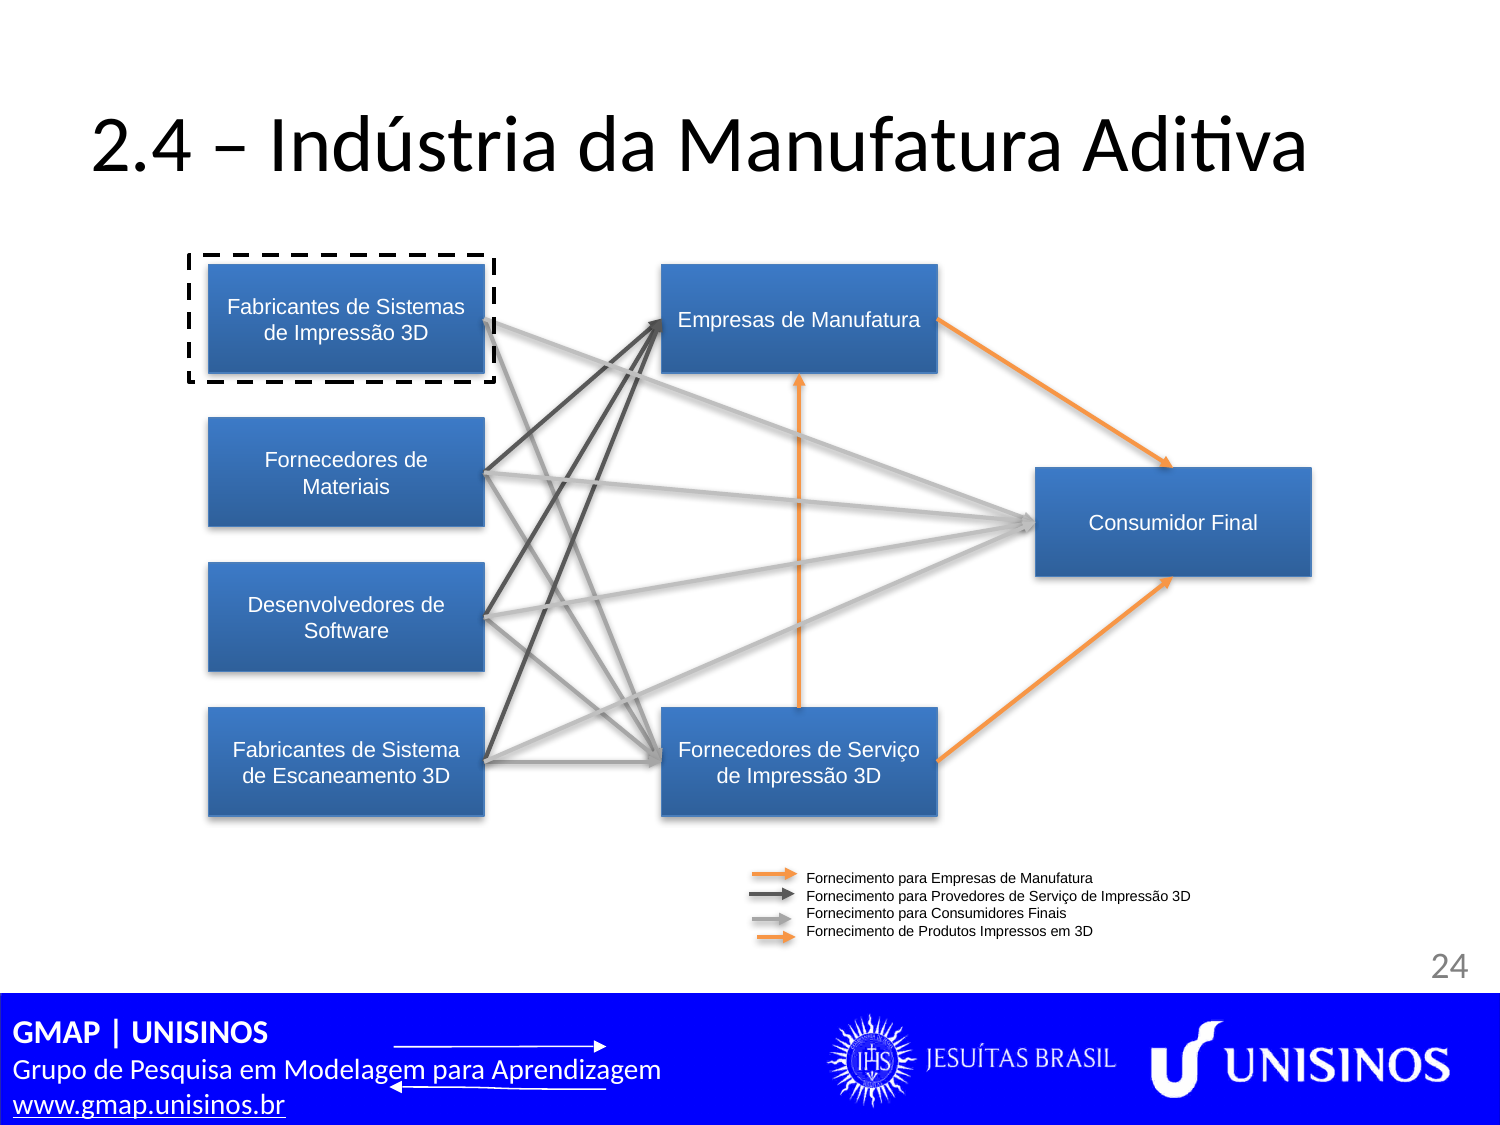

# 2.4 – Indústria da Manufatura Aditiva

Fabricantes de Sistemas de Impressão 3D
Empresas de Manufatura
Fornecedores de Materiais
Consumidor Final
Desenvolvedores de Software
Fabricantes de Sistema de Escaneamento 3D
Fornecedores de Serviço de Impressão 3D
Fornecimento para Empresas de Manufatura
Fornecimento para Provedores de Serviço de Impressão 3D
Fornecimento para Consumidores Finais
Fornecimento de Produtos Impressos em 3D